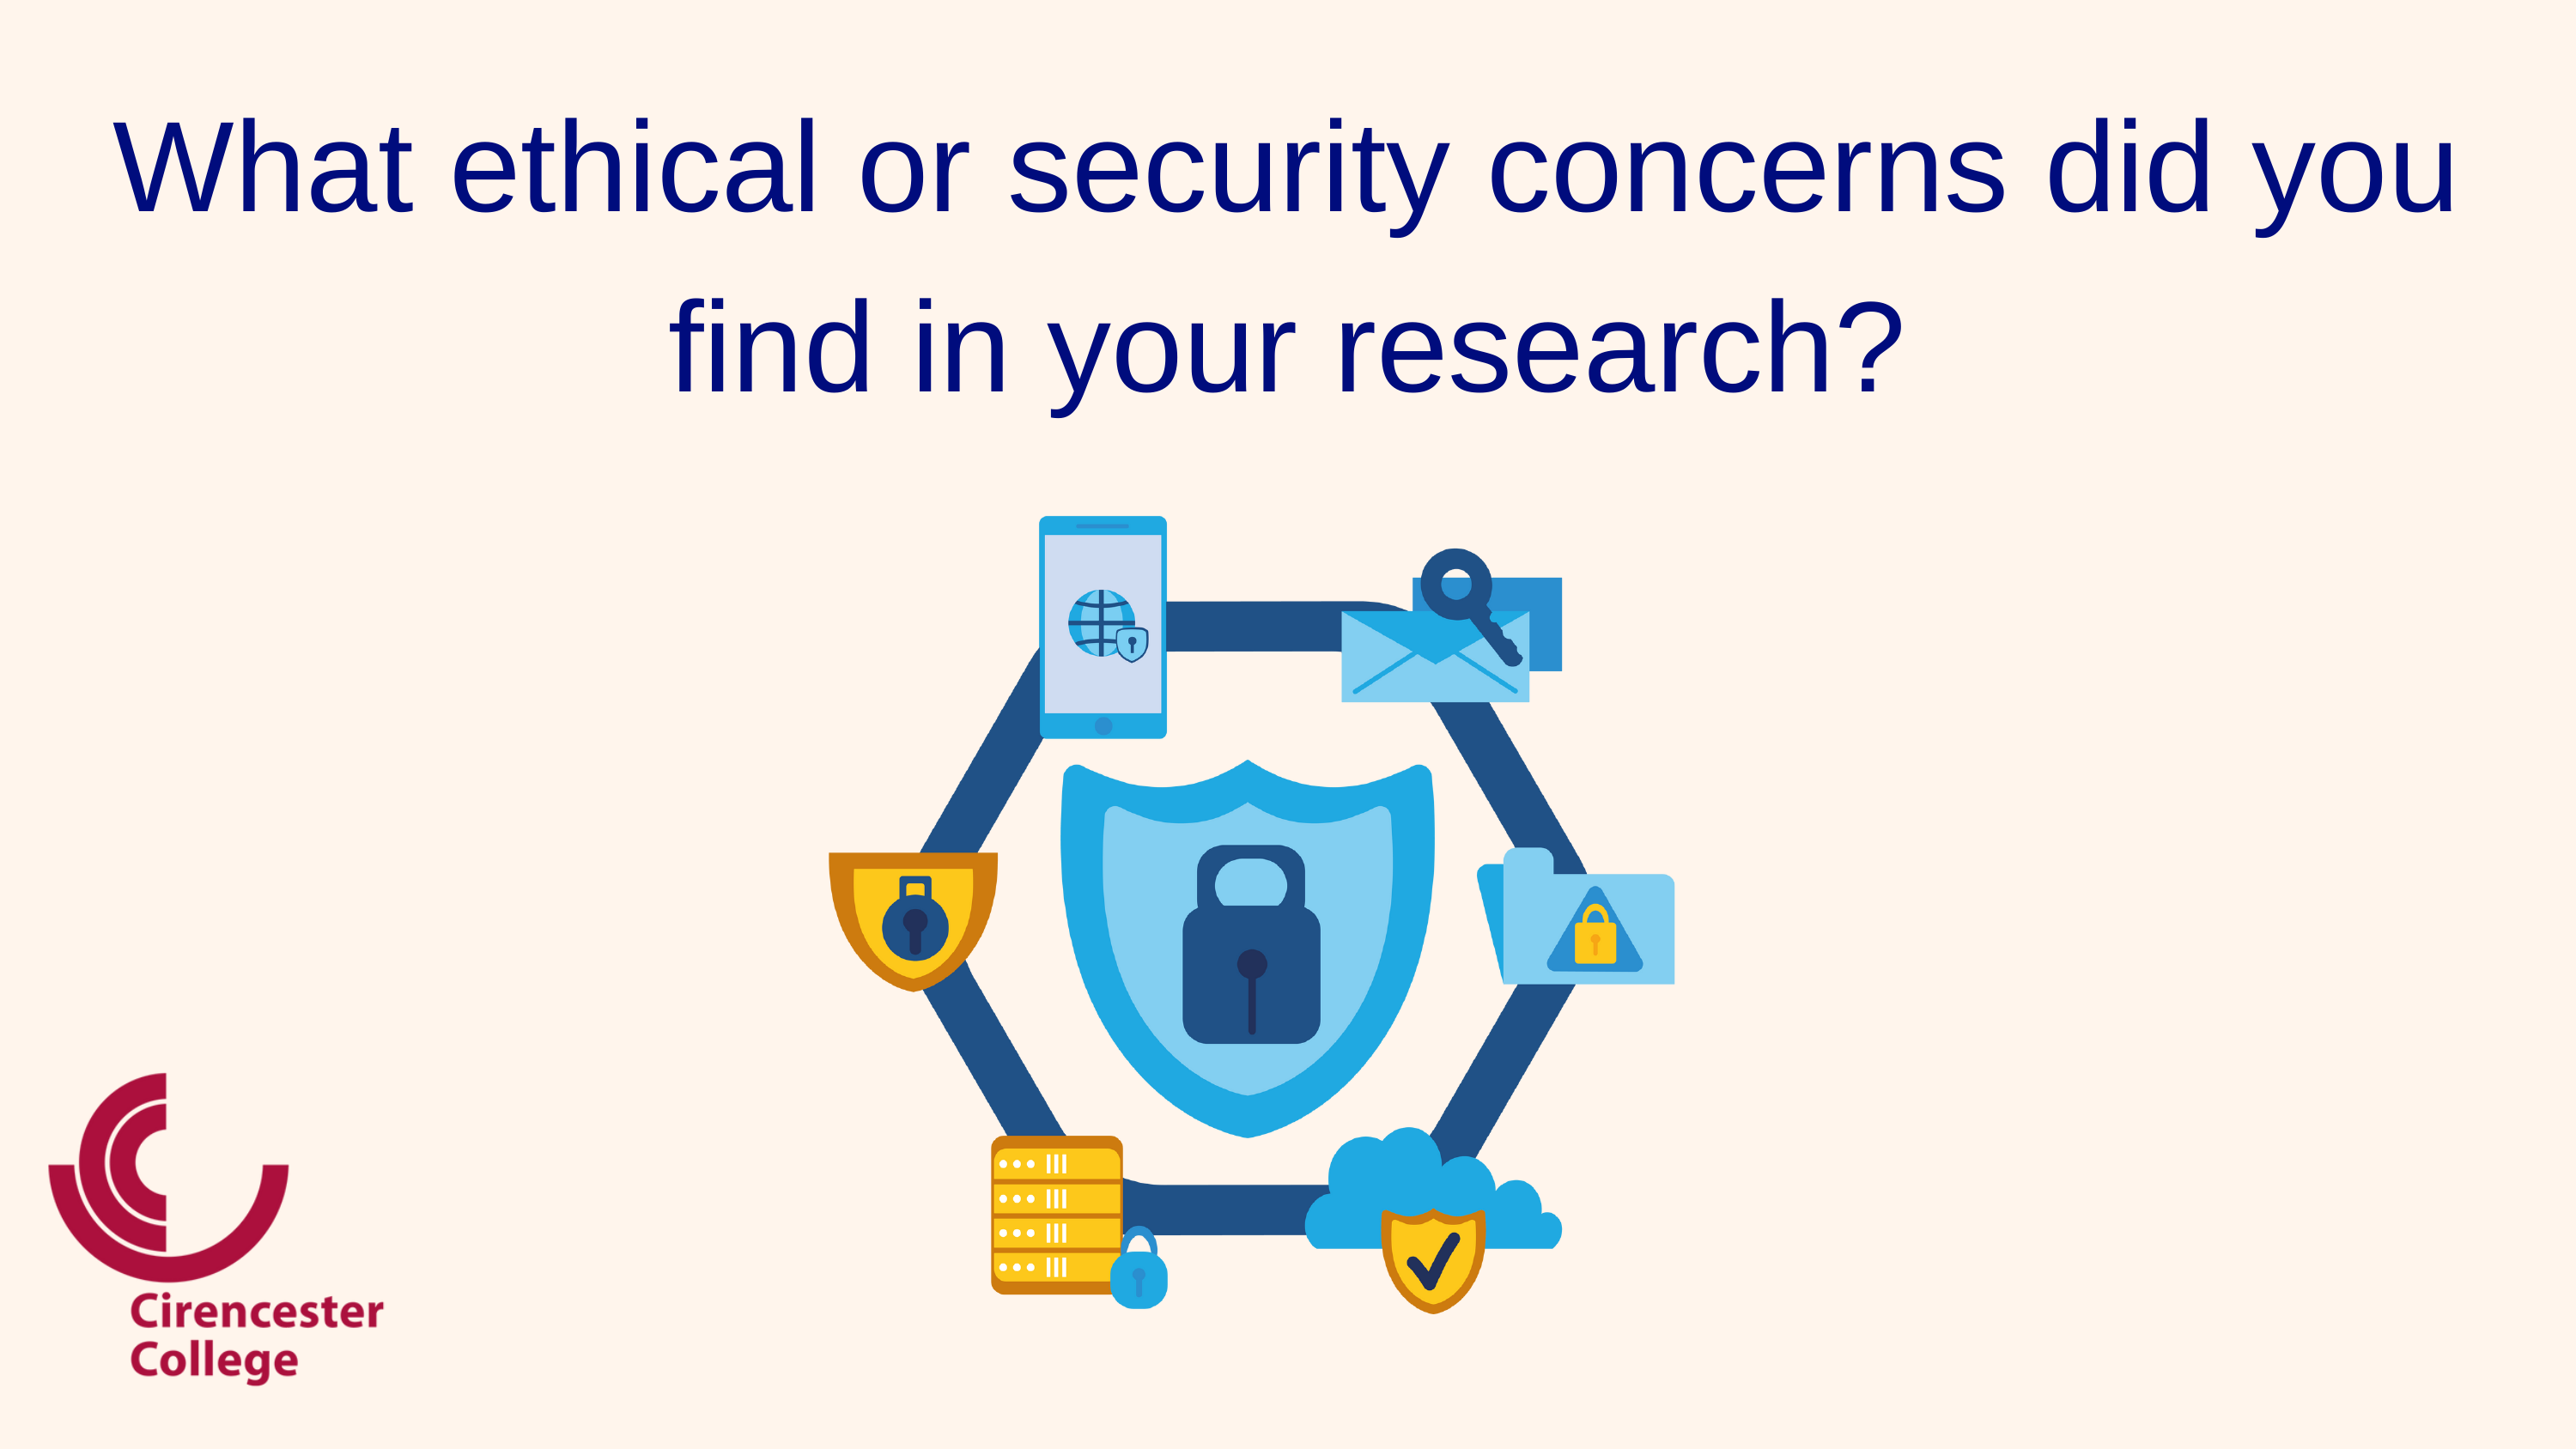

What ethical or security concerns did you find in your research?